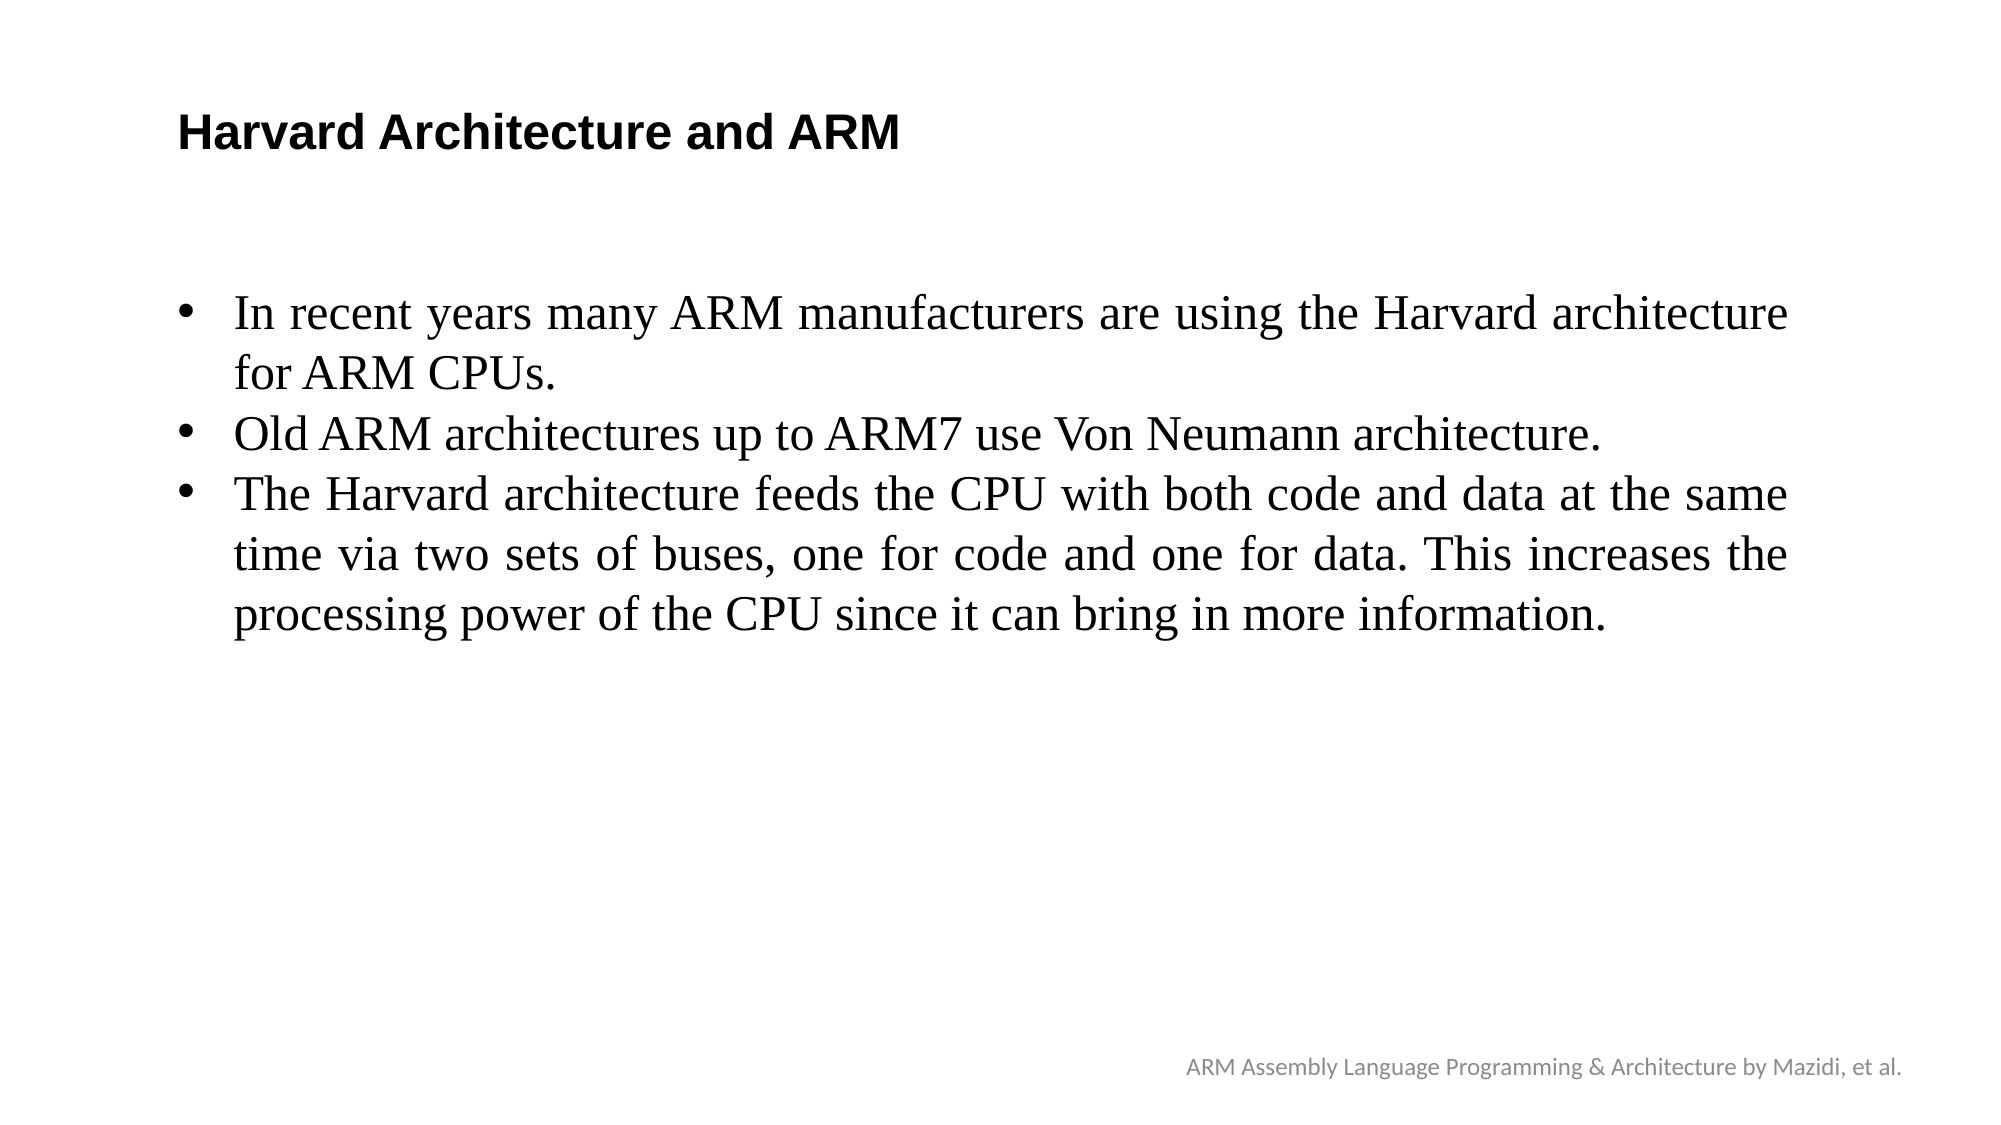

Harvard Architecture and ARM

In recent years many ARM manufacturers are using the Harvard architecture for ARM CPUs.
Old ARM architectures up to ARM7 use Von Neumann architecture.
The Harvard architecture feeds the CPU with both code and data at the same time via two sets of buses, one for code and one for data. This increases the processing power of the CPU since it can bring in more information.
ARM Assembly Language Programming & Architecture by Mazidi, et al.